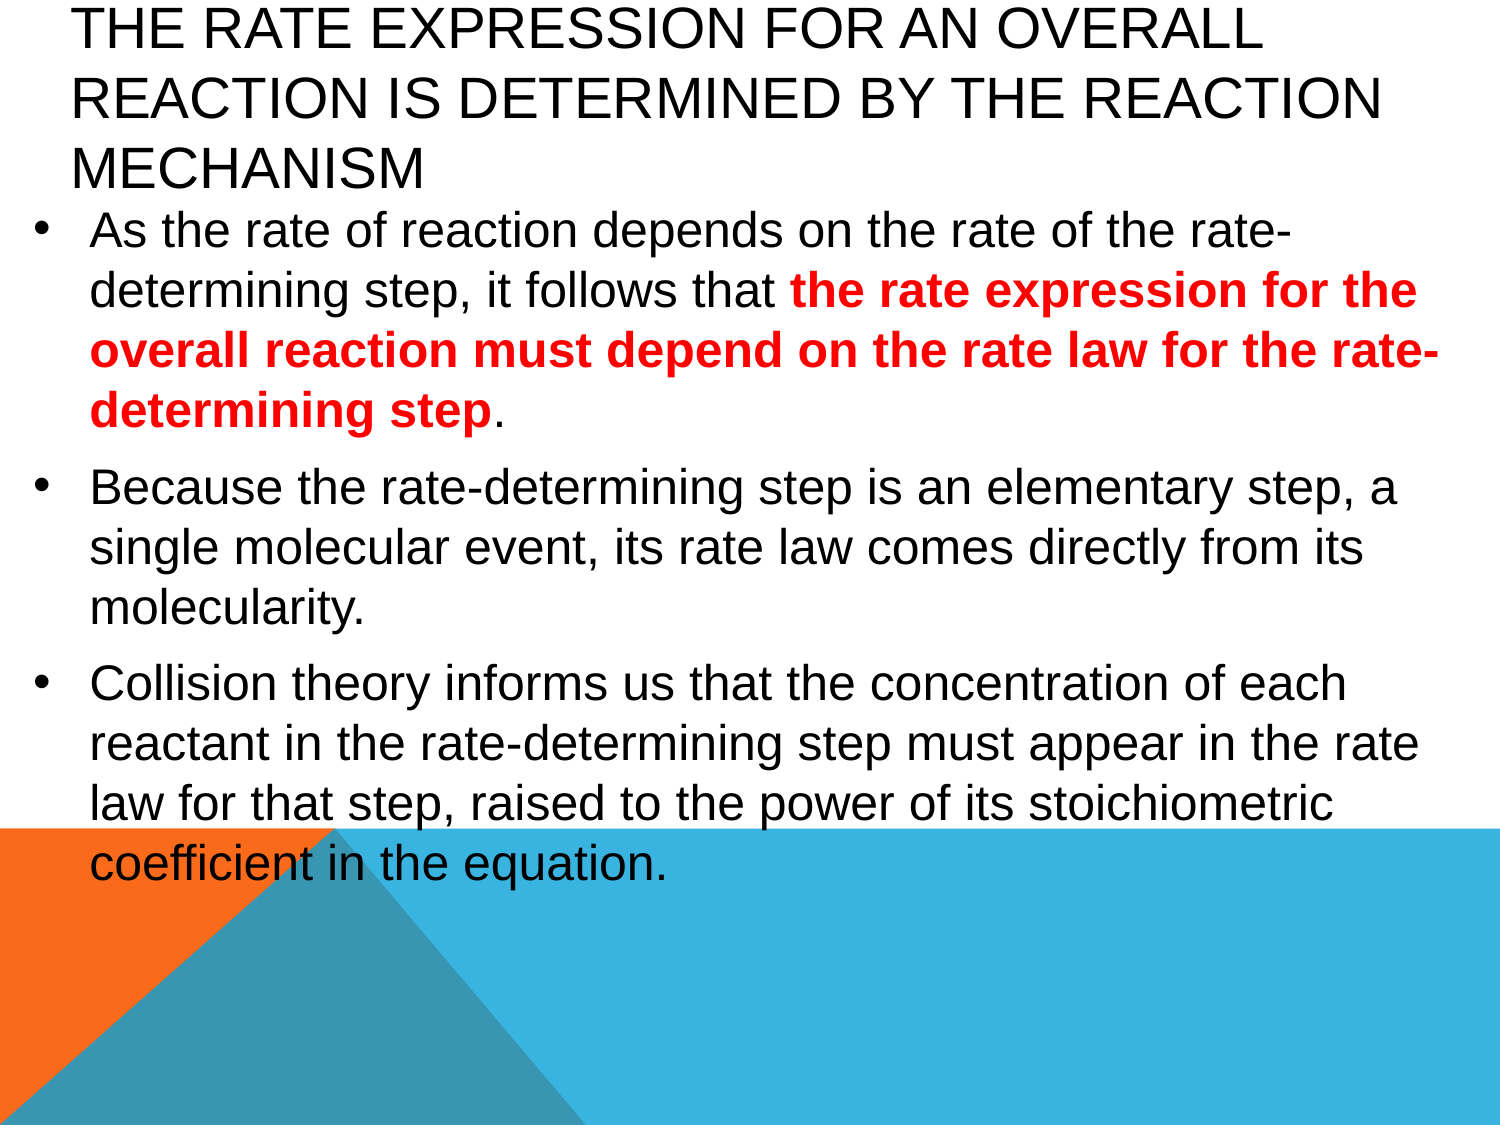

# The rate expression for an overall reaction is determined by the reaction mechanism
As the rate of reaction depends on the rate of the rate-determining step, it follows that the rate expression for the overall reaction must depend on the rate law for the rate-determining step.
Because the rate-determining step is an elementary step, a single molecular event, its rate law comes directly from its molecularity.
Collision theory informs us that the concentration of each reactant in the rate-determining step must appear in the rate law for that step, raised to the power of its stoichiometric coefficient in the equation.